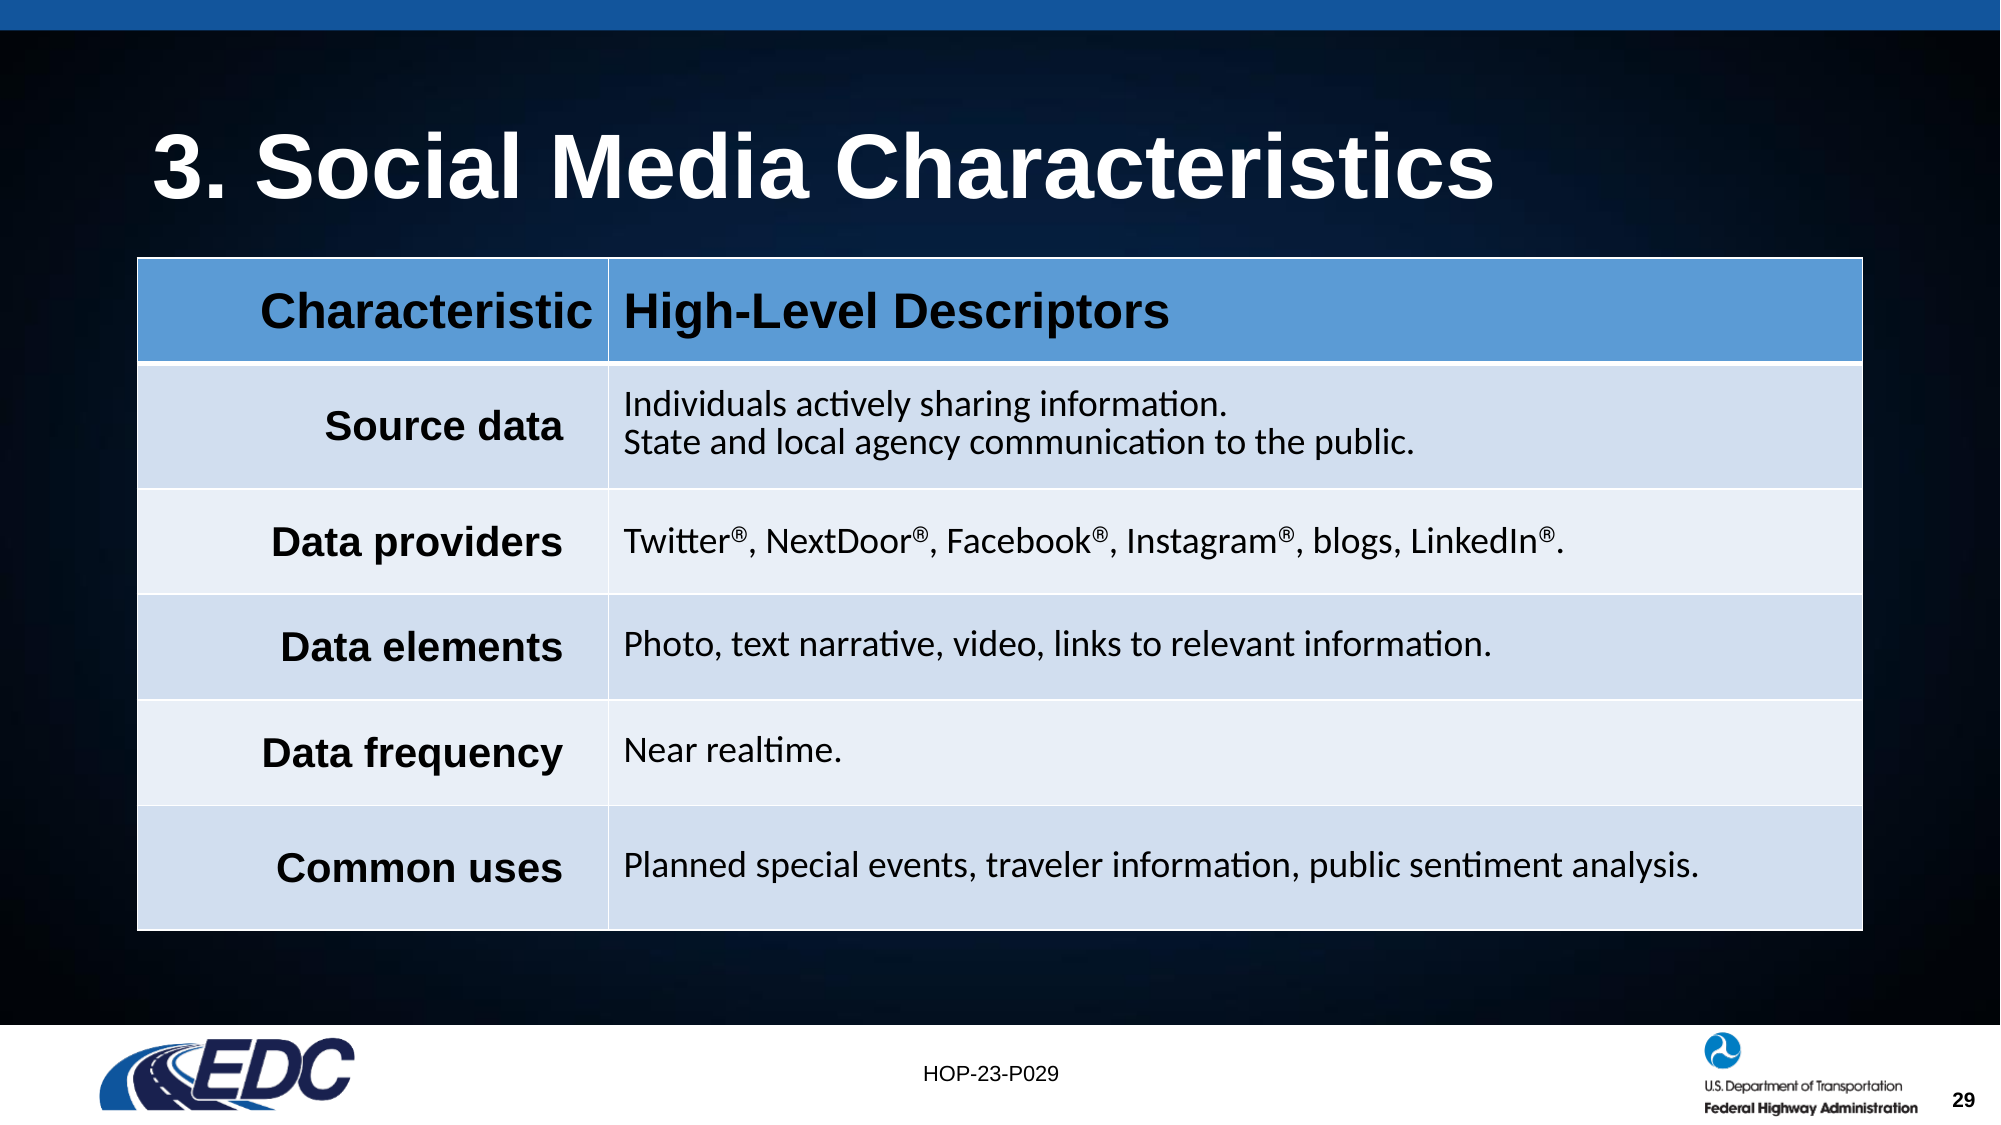

# 3. Social Media Characteristics
| Characteristic | High-Level Descriptors |
| --- | --- |
| Source data | Individuals actively sharing information. State and local agency communication to the public. |
| Data providers | Twitter®, NextDoor®, Facebook®, Instagram®, blogs, LinkedIn®. |
| Data elements | Photo, text narrative, video, links to relevant information. |
| Data frequency | Near realtime. |
| Common uses | Planned special events, traveler information, public sentiment analysis. |
29